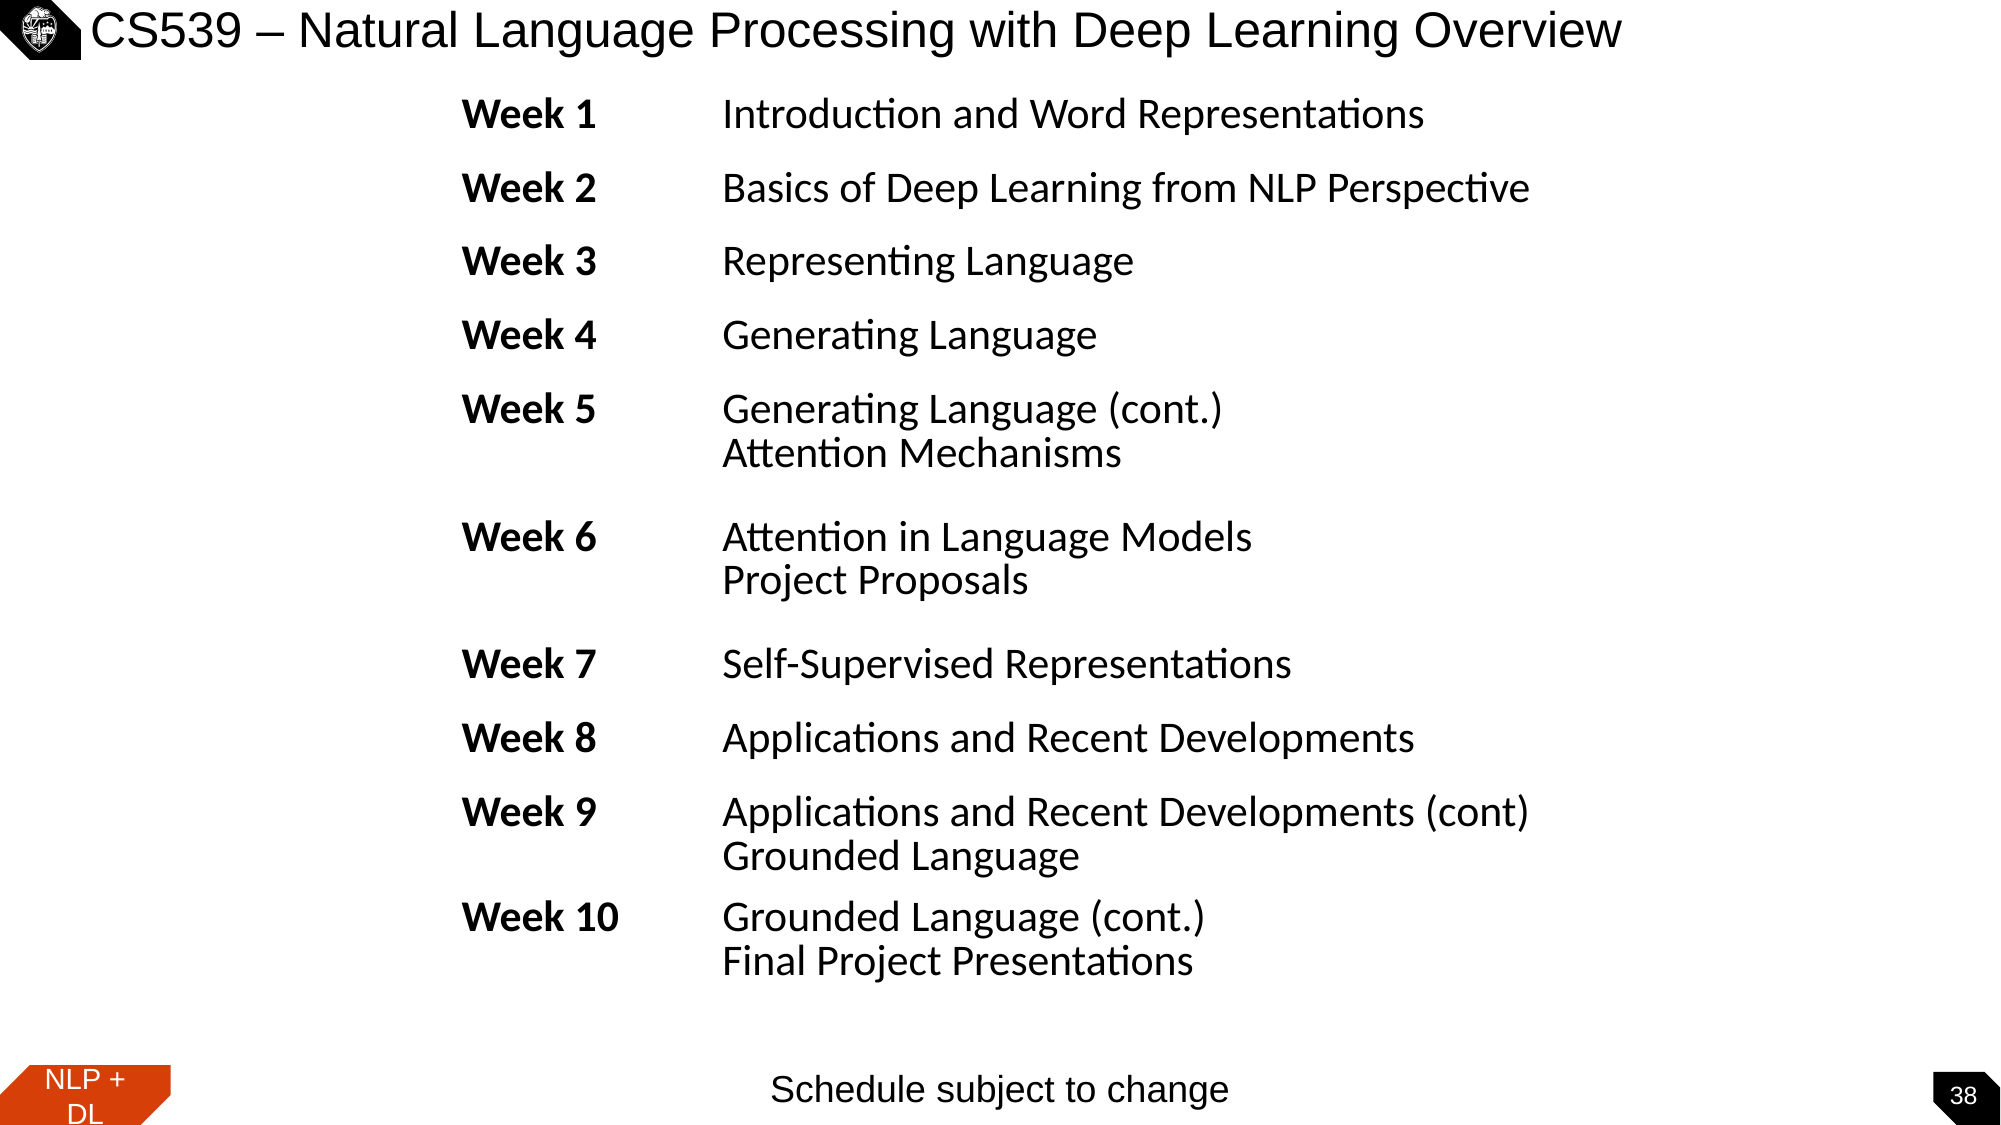

# CS539 – Natural Language Processing with Deep Learning Overview
| Week 1 | Introduction and Word Representations |
| --- | --- |
| Week 2 | Basics of Deep Learning from NLP Perspective |
| Week 3 | Representing Language |
| Week 4 | Generating Language |
| Week 5 | Generating Language (cont.) Attention Mechanisms |
| Week 6 | Attention in Language Models Project Proposals |
| Week 7 | Self-Supervised Representations |
| Week 8 | Applications and Recent Developments |
| Week 9 | Applications and Recent Developments (cont) Grounded Language |
| Week 10 | Grounded Language (cont.) Final Project Presentations |
Schedule subject to change
38